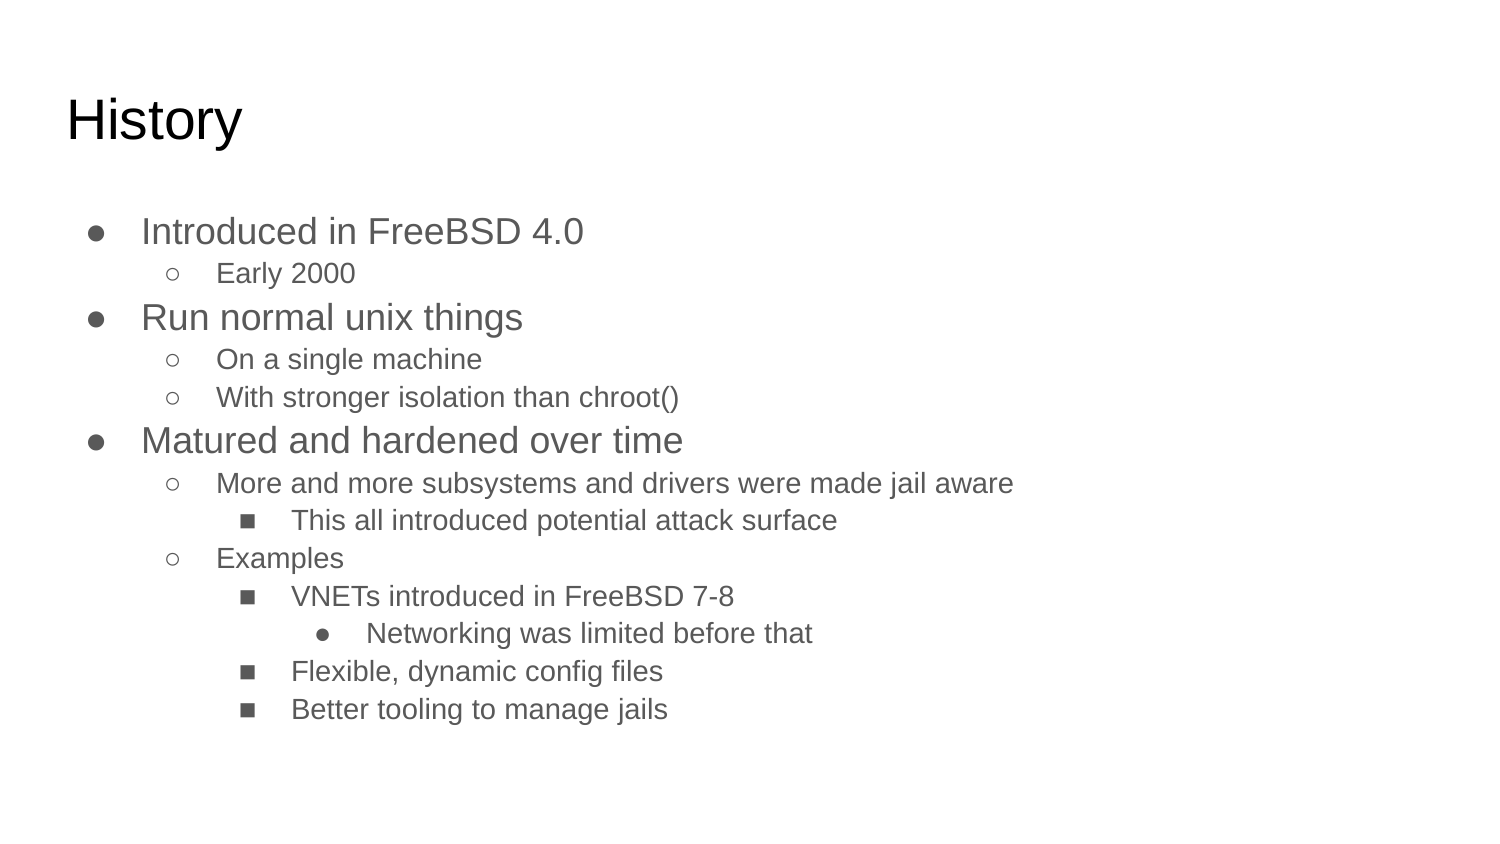

# History
Introduced in FreeBSD 4.0
Early 2000
Run normal unix things
On a single machine
With stronger isolation than chroot()
Matured and hardened over time
More and more subsystems and drivers were made jail aware
This all introduced potential attack surface
Examples
VNETs introduced in FreeBSD 7-8
Networking was limited before that
Flexible, dynamic config files
Better tooling to manage jails